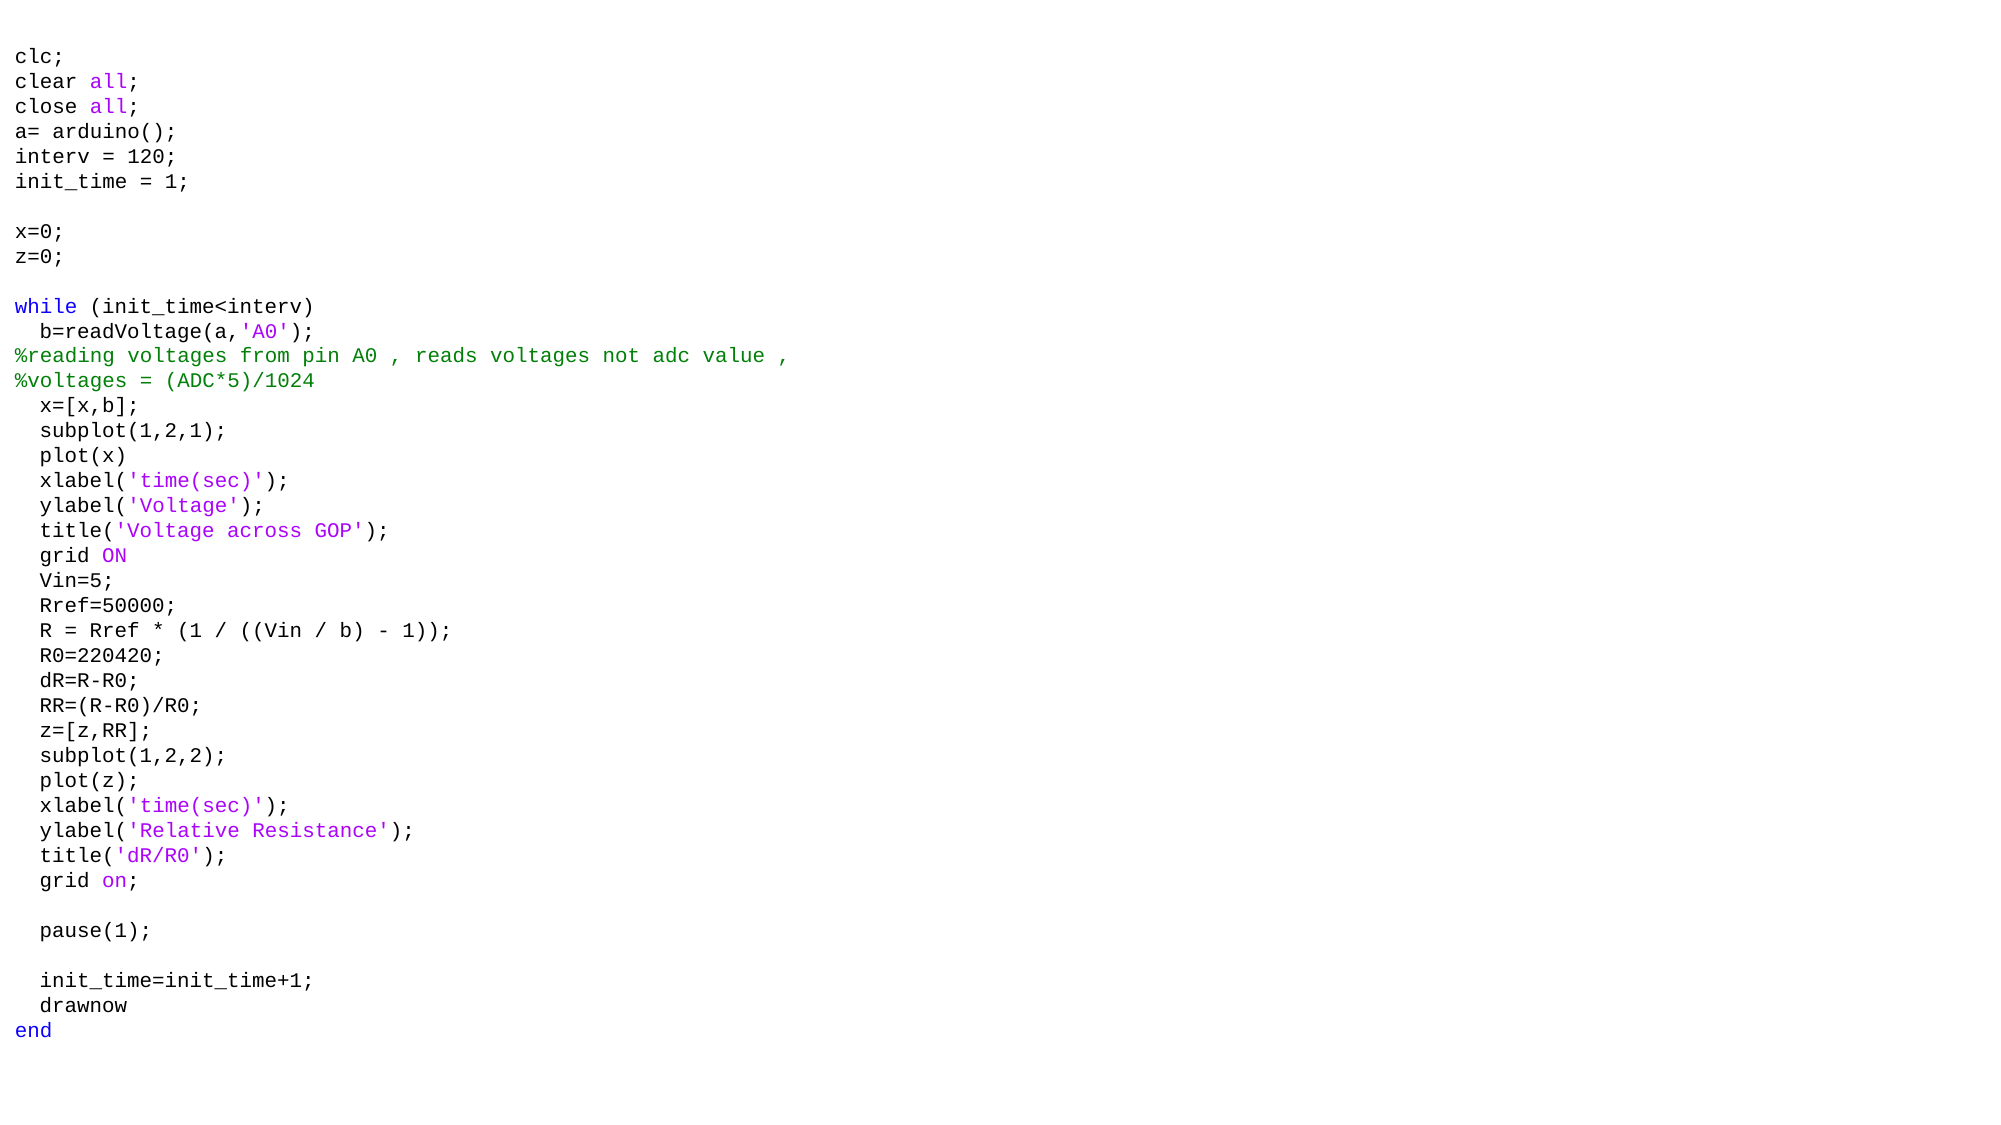

clc;
clear all;
close all;
a= arduino();
interv = 120;
init_time = 1;

x=0;
z=0;

while (init_time<interv)
  b=readVoltage(a,'A0');
%reading voltages from pin A0 , reads voltages not adc value ,
%voltages = (ADC*5)/1024
  x=[x,b];
  subplot(1,2,1);
  plot(x)
  xlabel('time(sec)');
  ylabel('Voltage');
  title('Voltage across GOP');
  grid ON
  Vin=5;
  Rref=50000;
  R = Rref * (1 / ((Vin / b) - 1));
  R0=220420;
  dR=R-R0;
  RR=(R-R0)/R0;
  z=[z,RR];
  subplot(1,2,2);
  plot(z);
  xlabel('time(sec)');
  ylabel('Relative Resistance');
  title('dR/R0');
  grid on;

  pause(1);

  init_time=init_time+1;
  drawnow
end